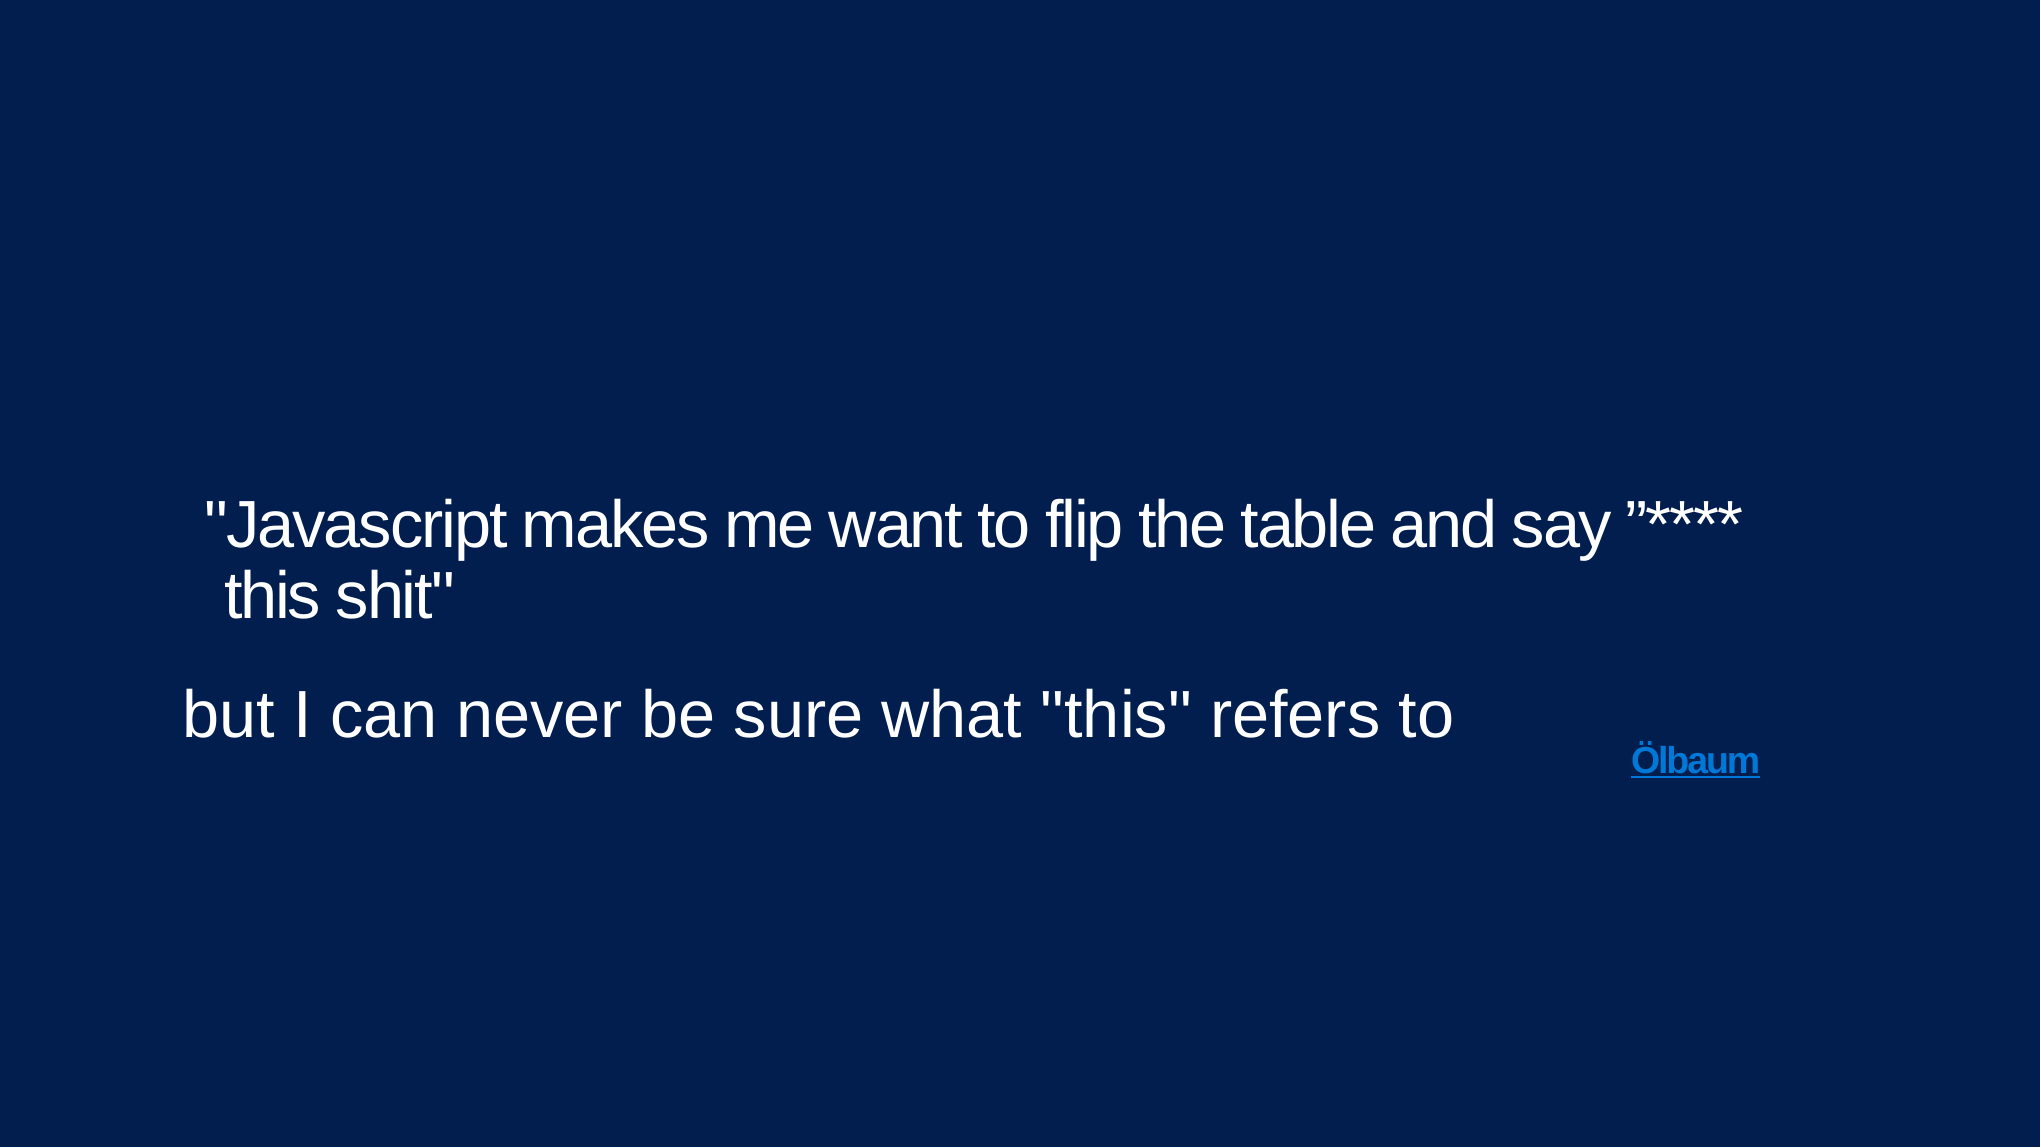

# "Javascript makes me want to flip the table and say ”**** this shit"

but I can never be sure what "this" refers to

Ölbaum